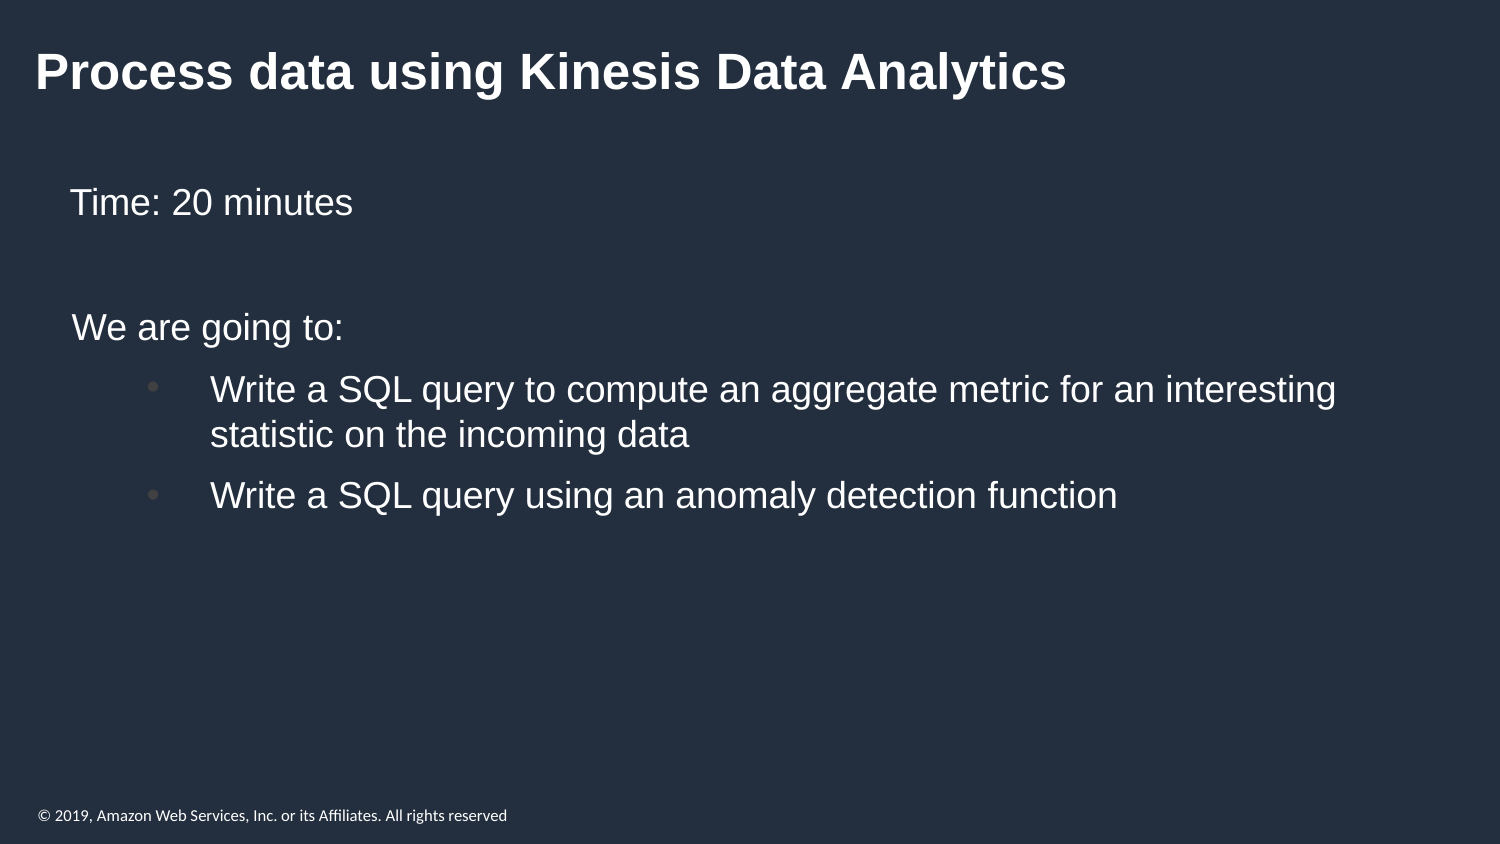

# Process data using Kinesis Data Analytics
Time: 20 minutes

We are going to:
Write a SQL query to compute an aggregate metric for an interesting statistic on the incoming data
Write a SQL query using an anomaly detection function